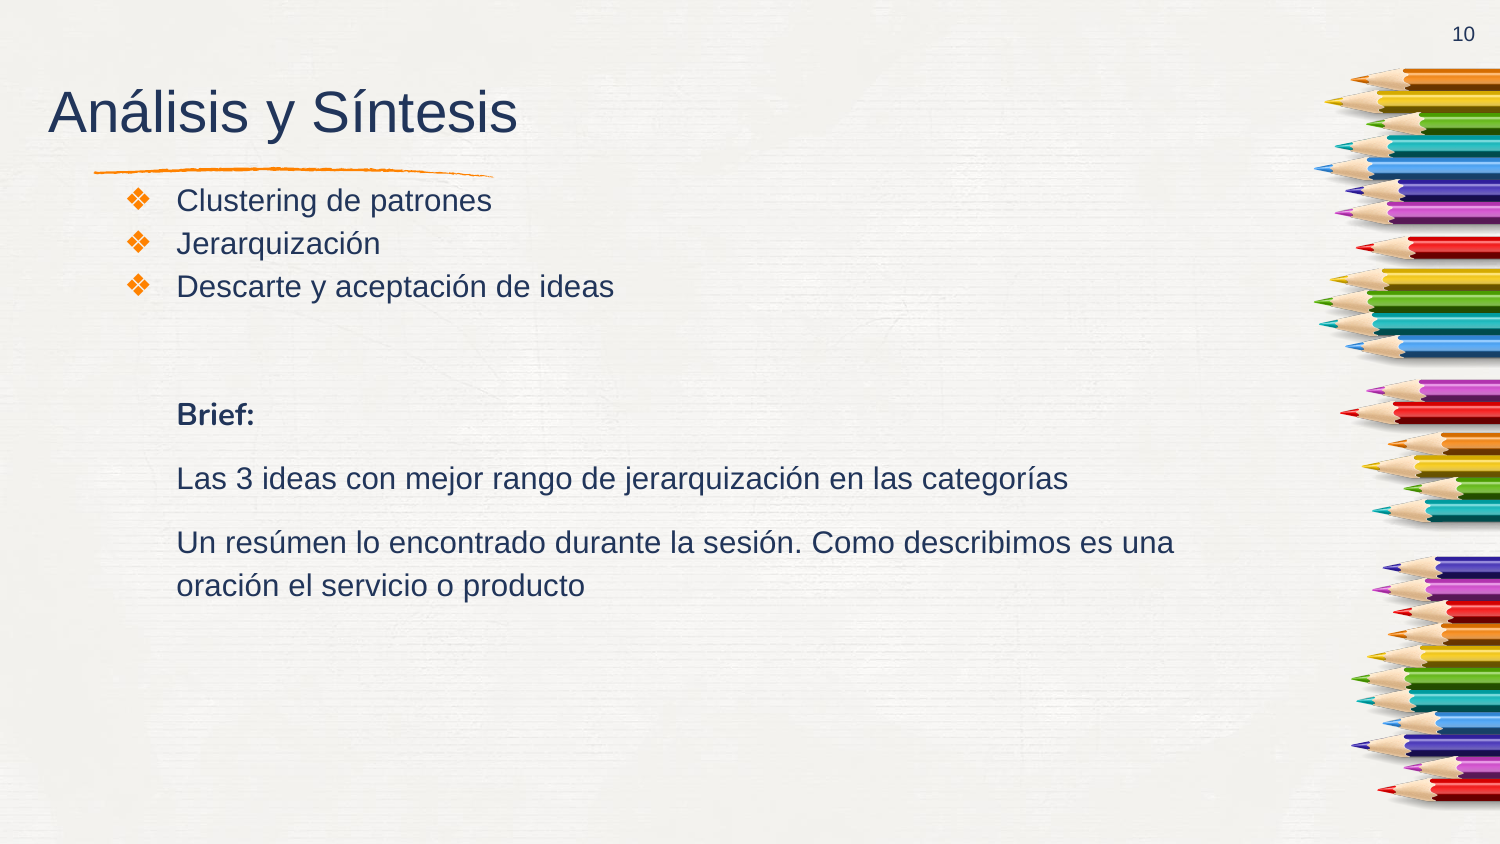

Análisis y Síntesis
10
Clustering de patrones
Jerarquización
Descarte y aceptación de ideas

Brief:
Las 3 ideas con mejor rango de jerarquización en las categorías
Un resúmen lo encontrado durante la sesión. Como describimos es una oración el servicio o producto